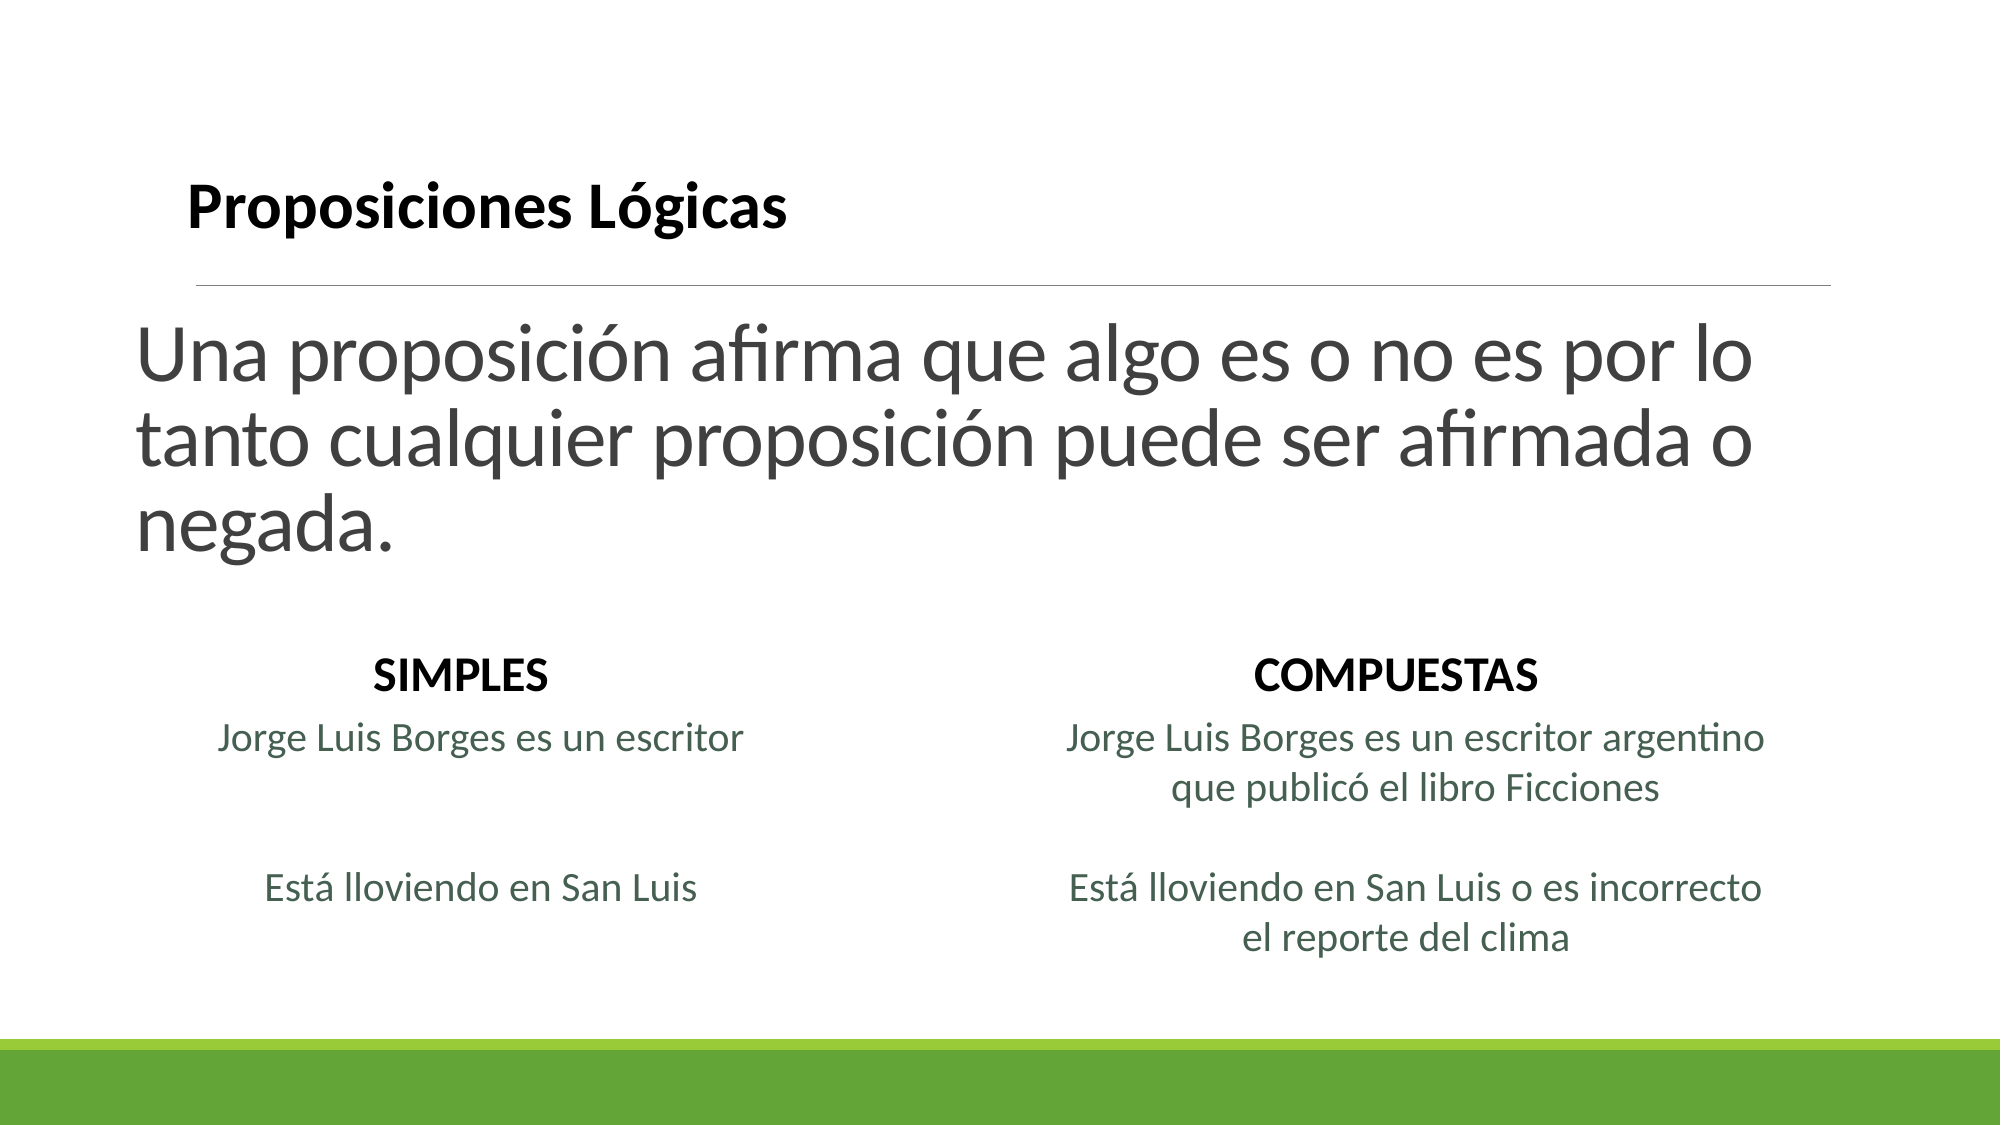

Proposiciones Lógicas
# Una proposición afirma que algo es o no es por lo tanto cualquier proposición puede ser afirmada o negada.
SIMPLES
COMPUESTAS
Jorge Luis Borges es un escritor

Está lloviendo en San Luis
Jorge Luis Borges es un escritor argentino que publicó el libro Ficciones

Está lloviendo en San Luis o es incorrecto el reporte del clima